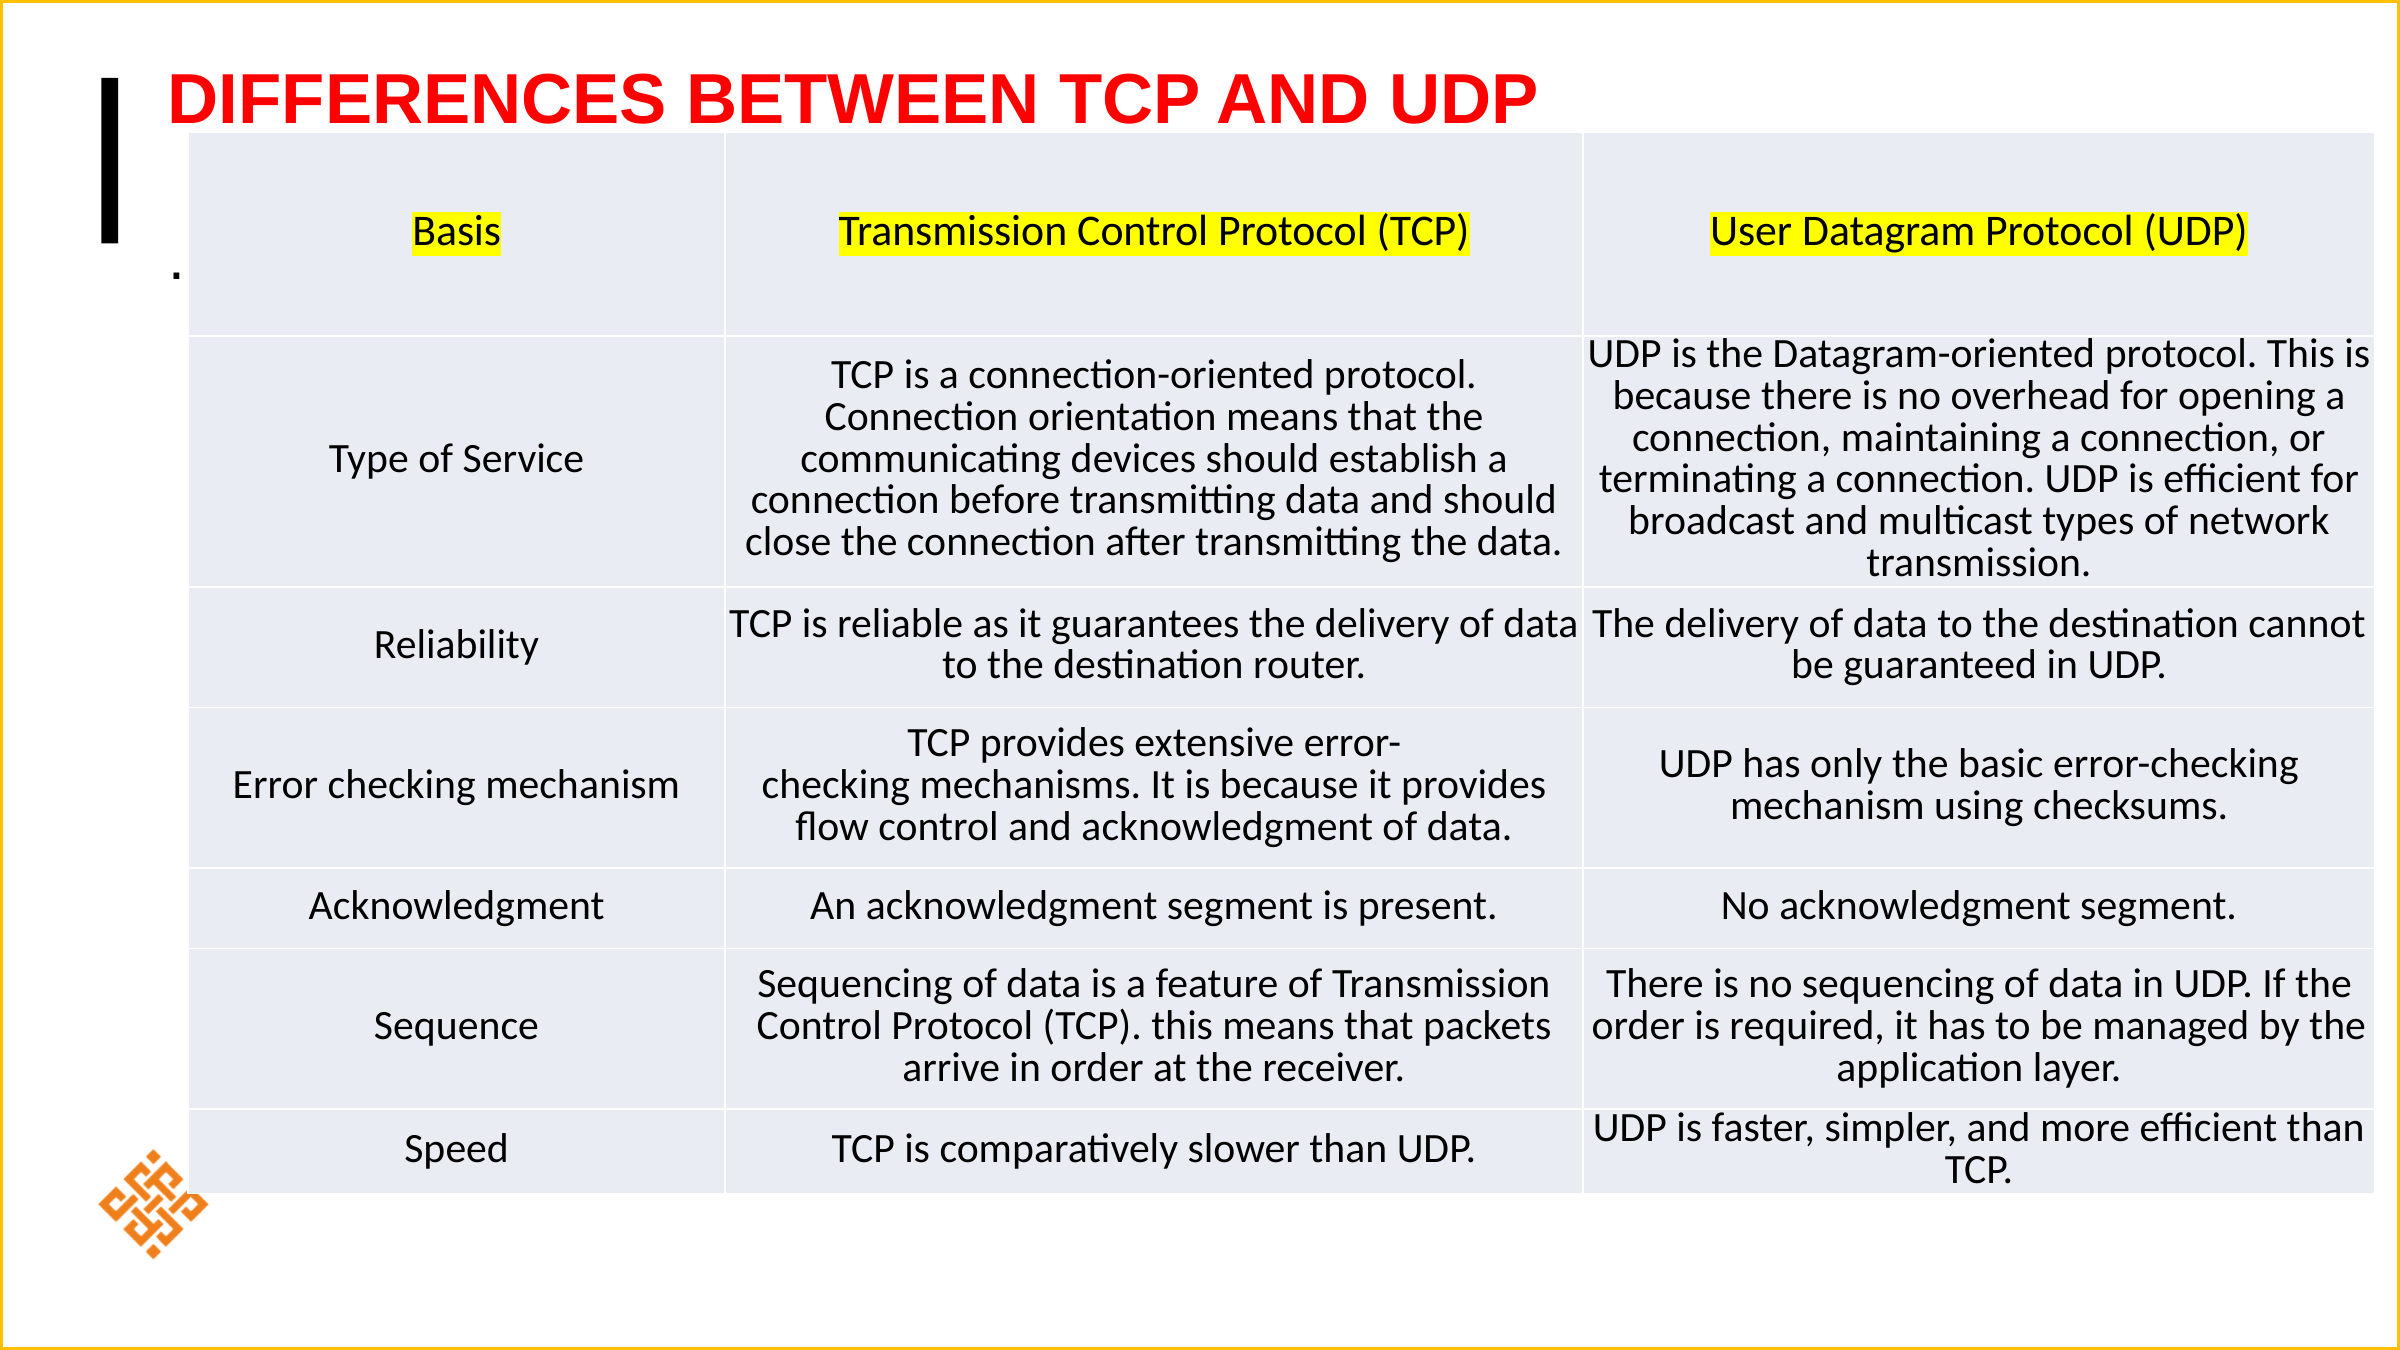

# Differences between TCP and UDP

.

| Basis | Transmission Control Protocol (TCP) | User Datagram Protocol (UDP) |
| --- | --- | --- |
| Type of Service | TCP is a connection-oriented protocol. Connection orientation means that the communicating devices should establish a connection before transmitting data and should close the connection after transmitting the data. | UDP is the Datagram-oriented protocol. This is because there is no overhead for opening a connection, maintaining a connection, or terminating a connection. UDP is efficient for broadcast and multicast types of network transmission. |
| Reliability | TCP is reliable as it guarantees the delivery of data to the destination router. | The delivery of data to the destination cannot be guaranteed in UDP. |
| Error checking mechanism | TCP provides extensive error-checking mechanisms. It is because it provides flow control and acknowledgment of data. | UDP has only the basic error-checking mechanism using checksums. |
| Acknowledgment | An acknowledgment segment is present. | No acknowledgment segment. |
| Sequence | Sequencing of data is a feature of Transmission Control Protocol (TCP). this means that packets arrive in order at the receiver. | There is no sequencing of data in UDP. If the order is required, it has to be managed by the application layer. |
| Speed | TCP is comparatively slower than UDP. | UDP is faster, simpler, and more efficient than TCP. |